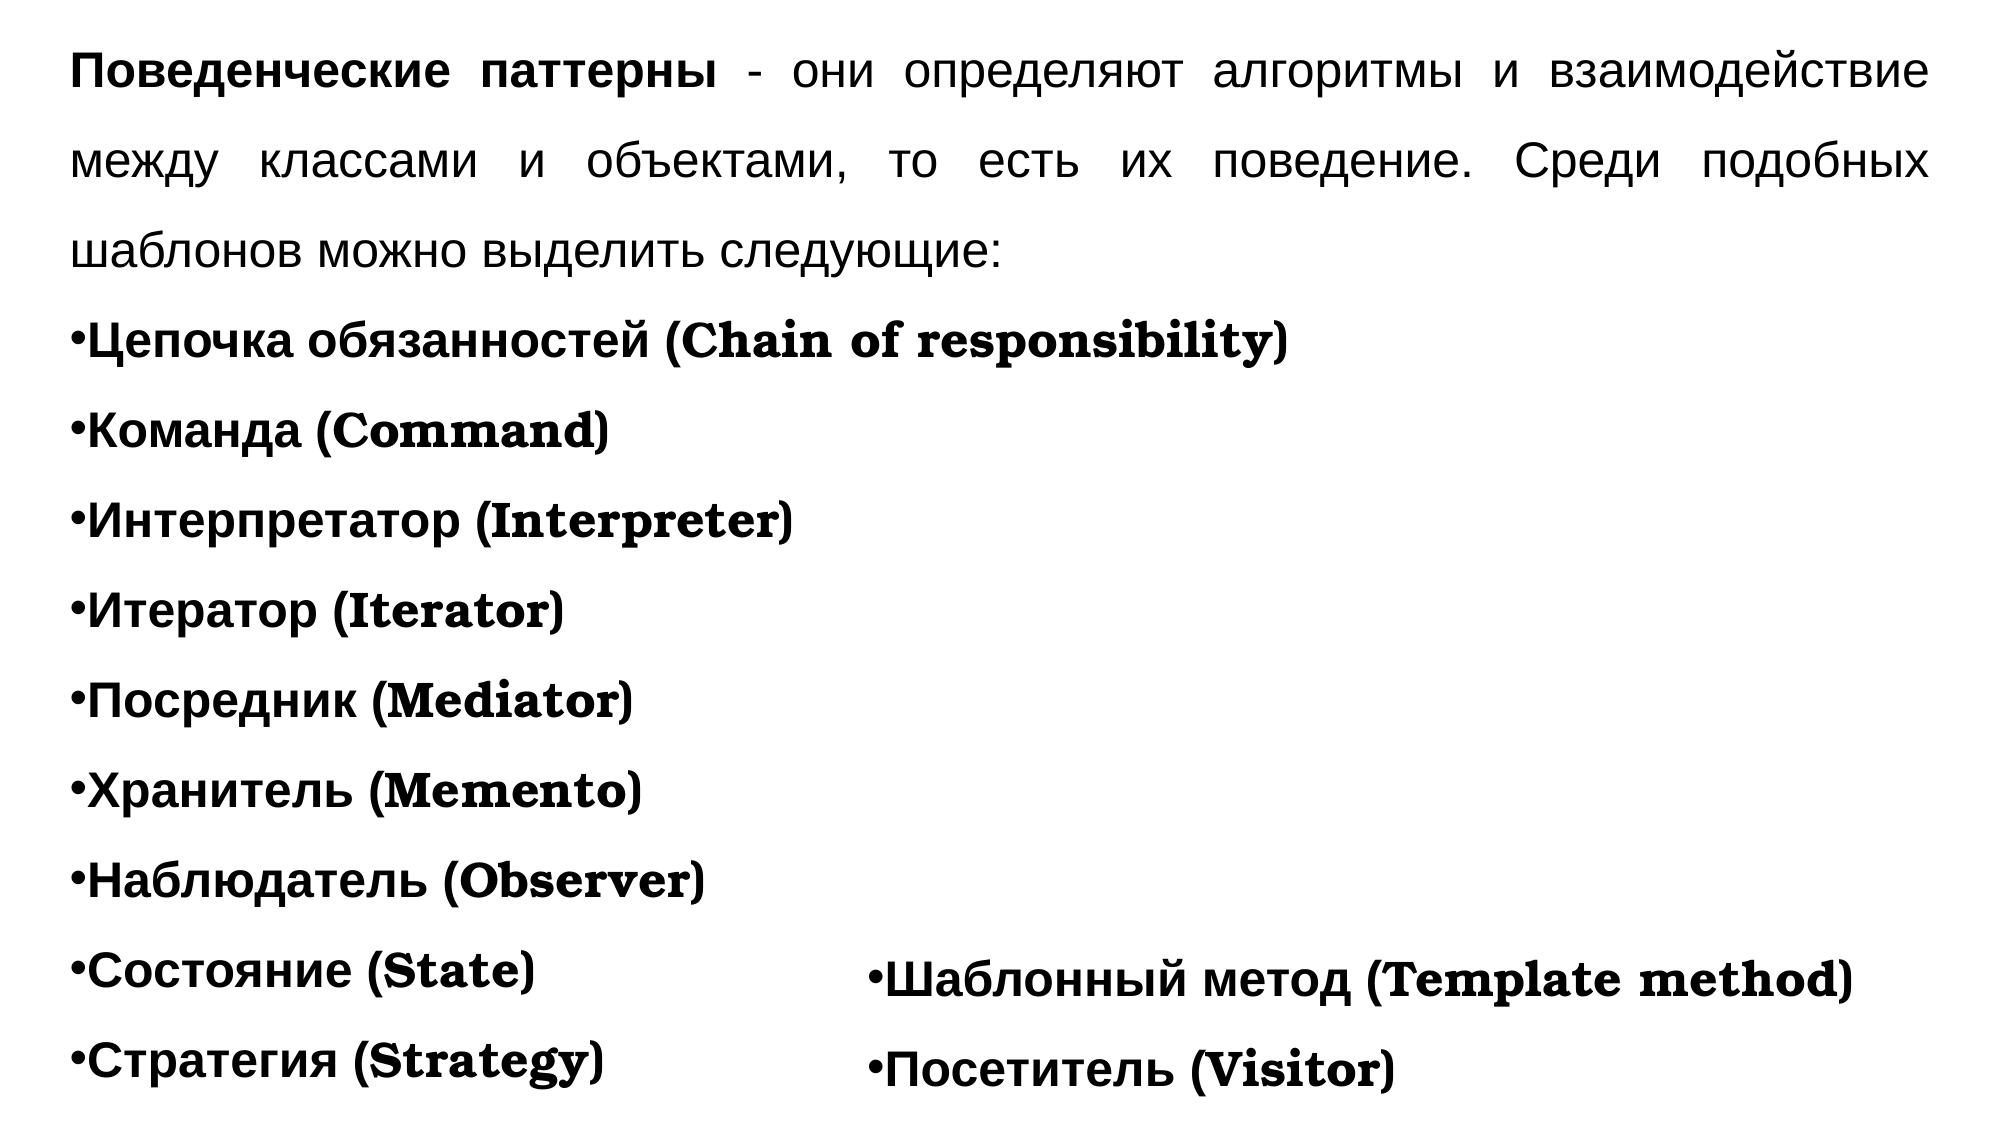

Поведенческие паттерны - они определяют алгоритмы и взаимодействие между классами и объектами, то есть их поведение. Среди подобных шаблонов можно выделить следующие:
Цепочка обязанностей (Chain of responsibility)
Команда (Command)
Интерпретатор (Interpreter)
Итератор (Iterator)
Посредник (Mediator)
Хранитель (Memento)
Наблюдатель (Observer)
Состояние (State)
Стратегия (Strategy)
Шаблонный метод (Template method)
Посетитель (Visitor)